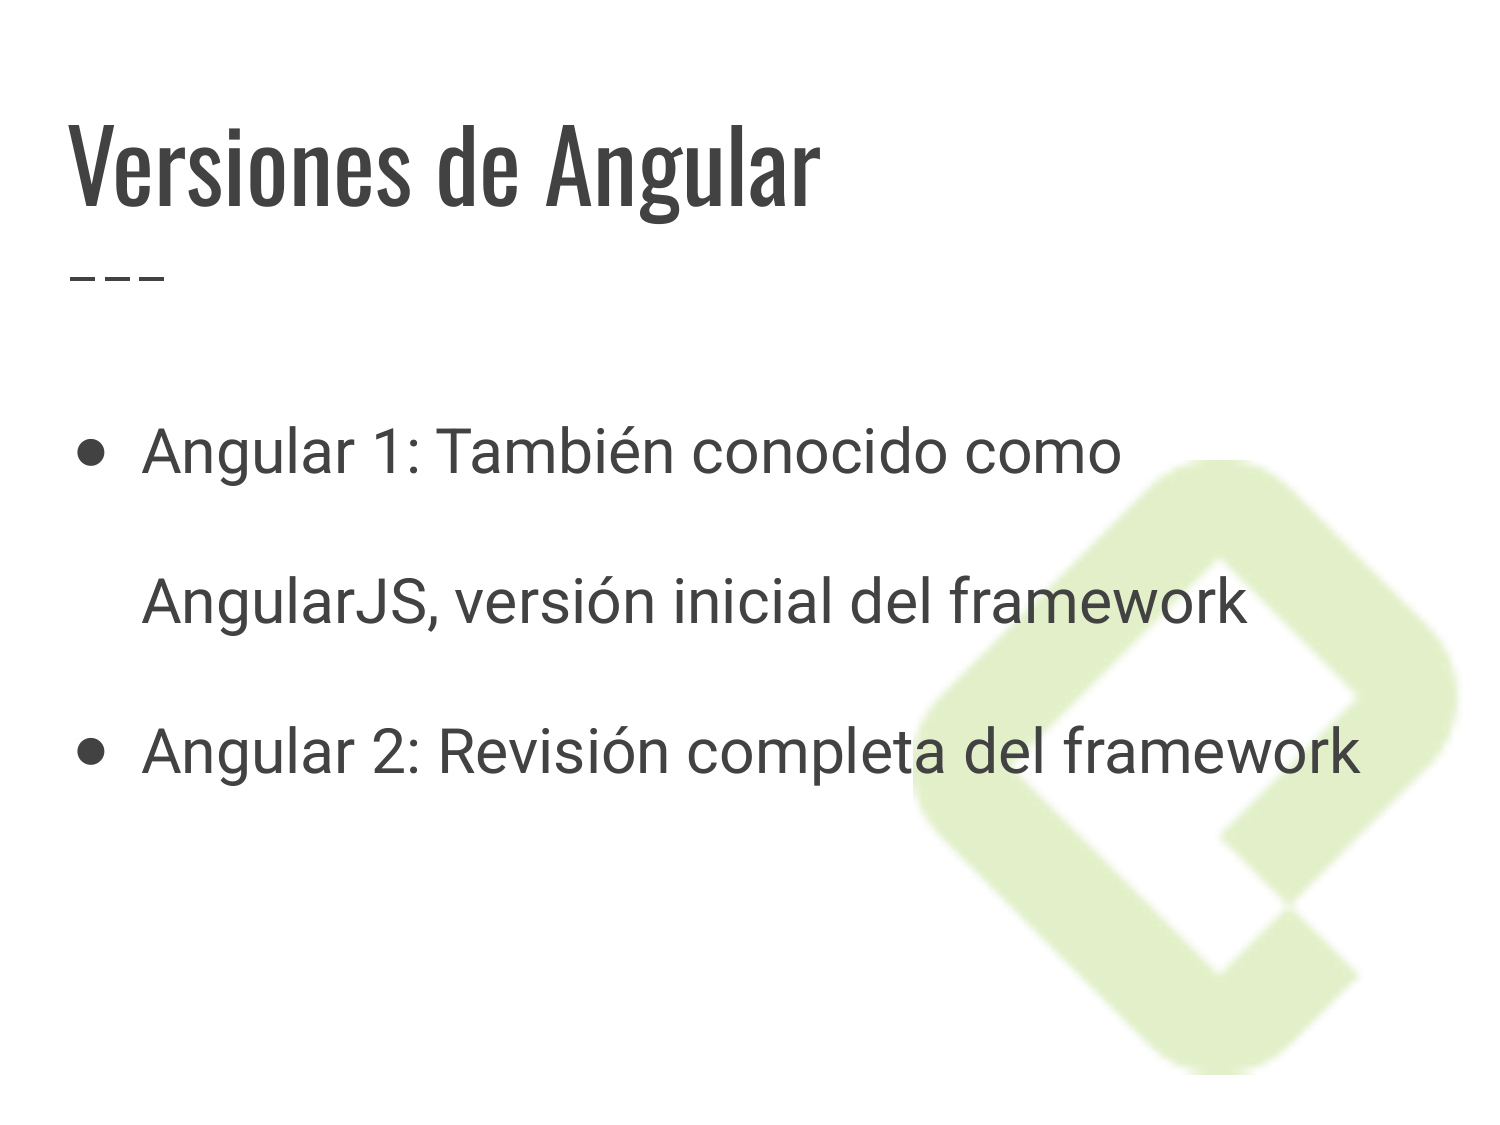

# Versiones de Angular
Angular 1: También conocido como AngularJS, versión inicial del framework
Angular 2: Revisión completa del framework